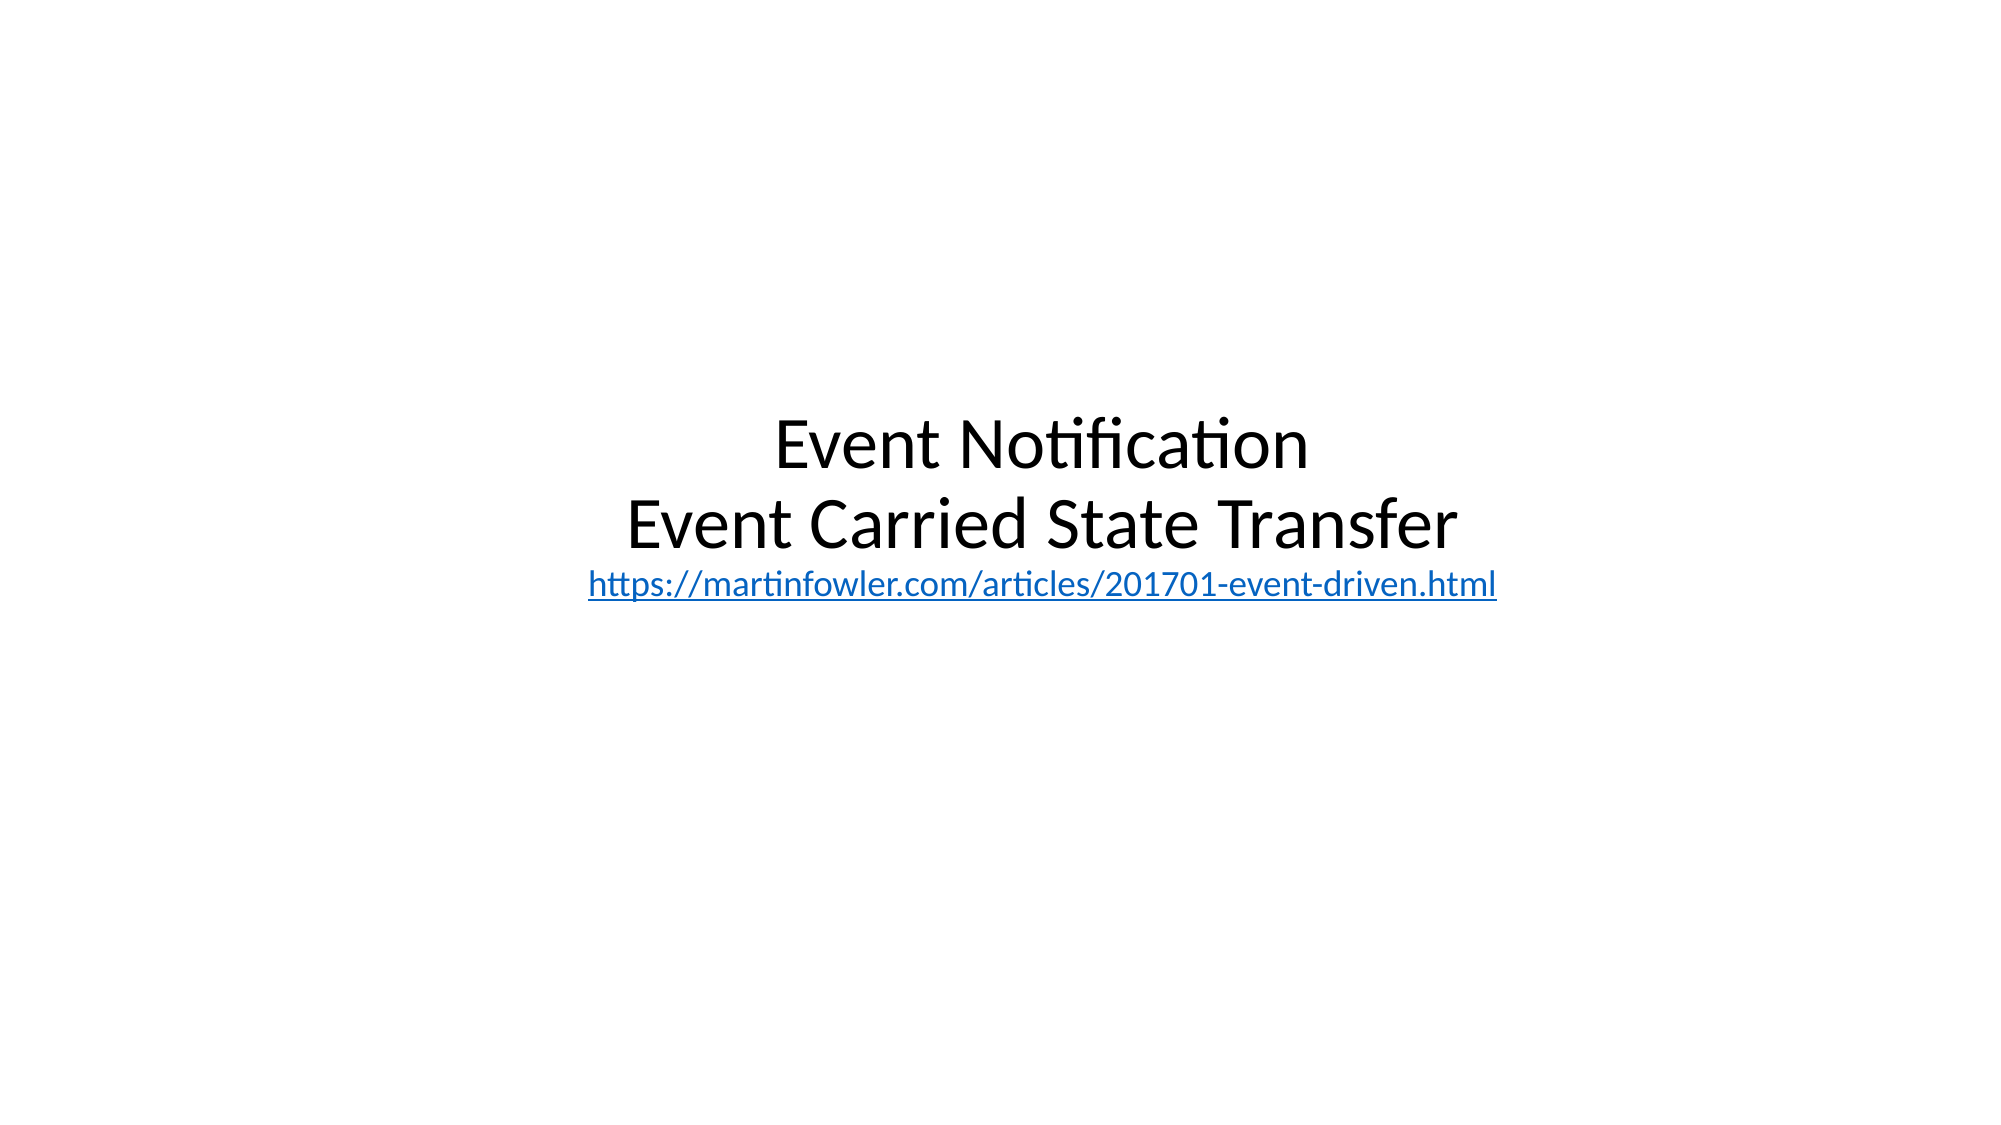

# Event Notification Event Carried State Transfer https://martinfowler.com/articles/201701-event-driven.html